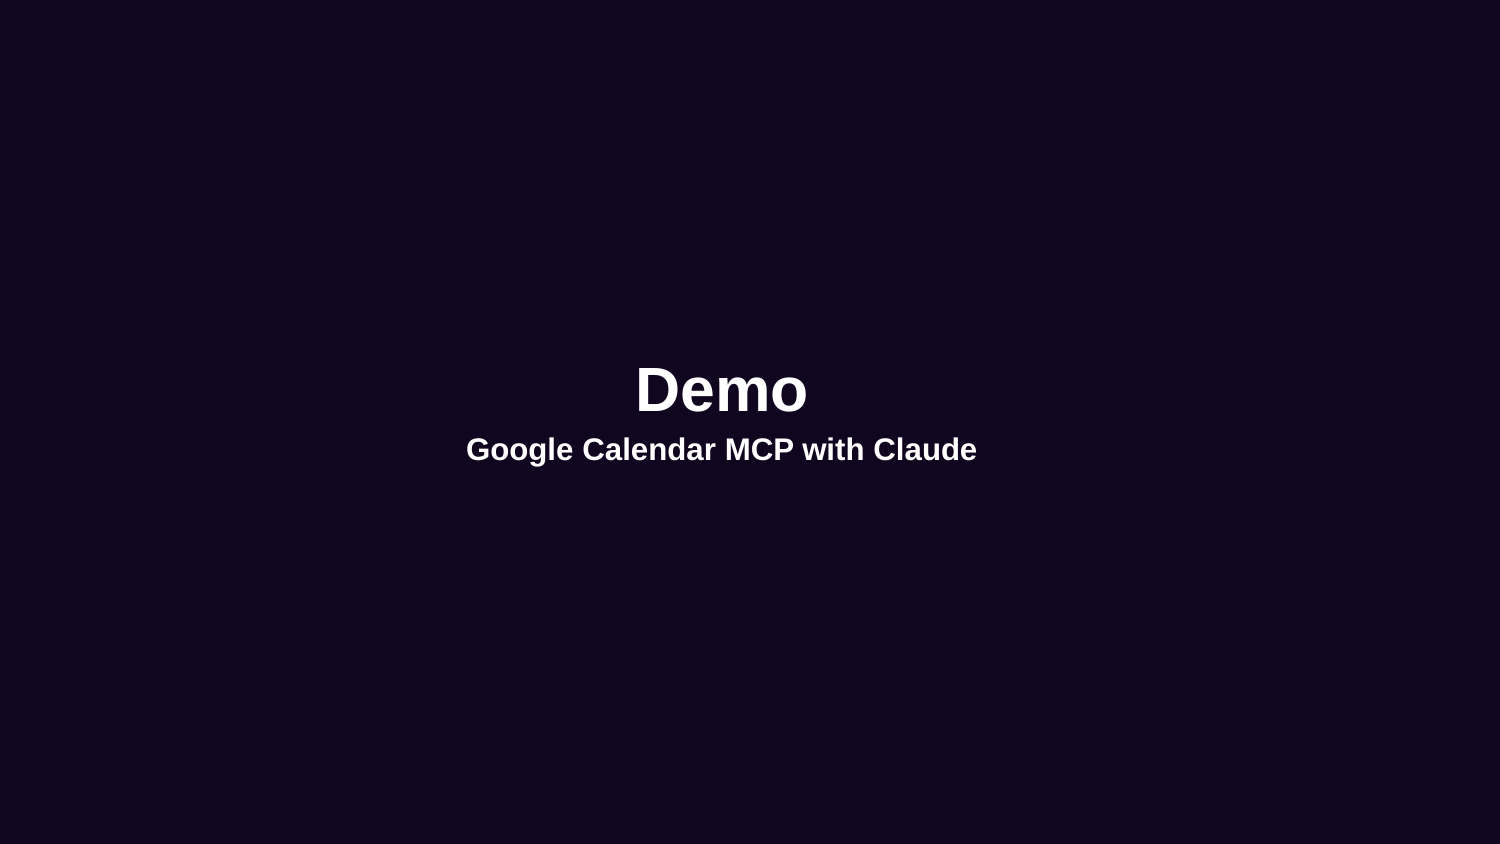

# Demo
Google Calendar MCP with Claude